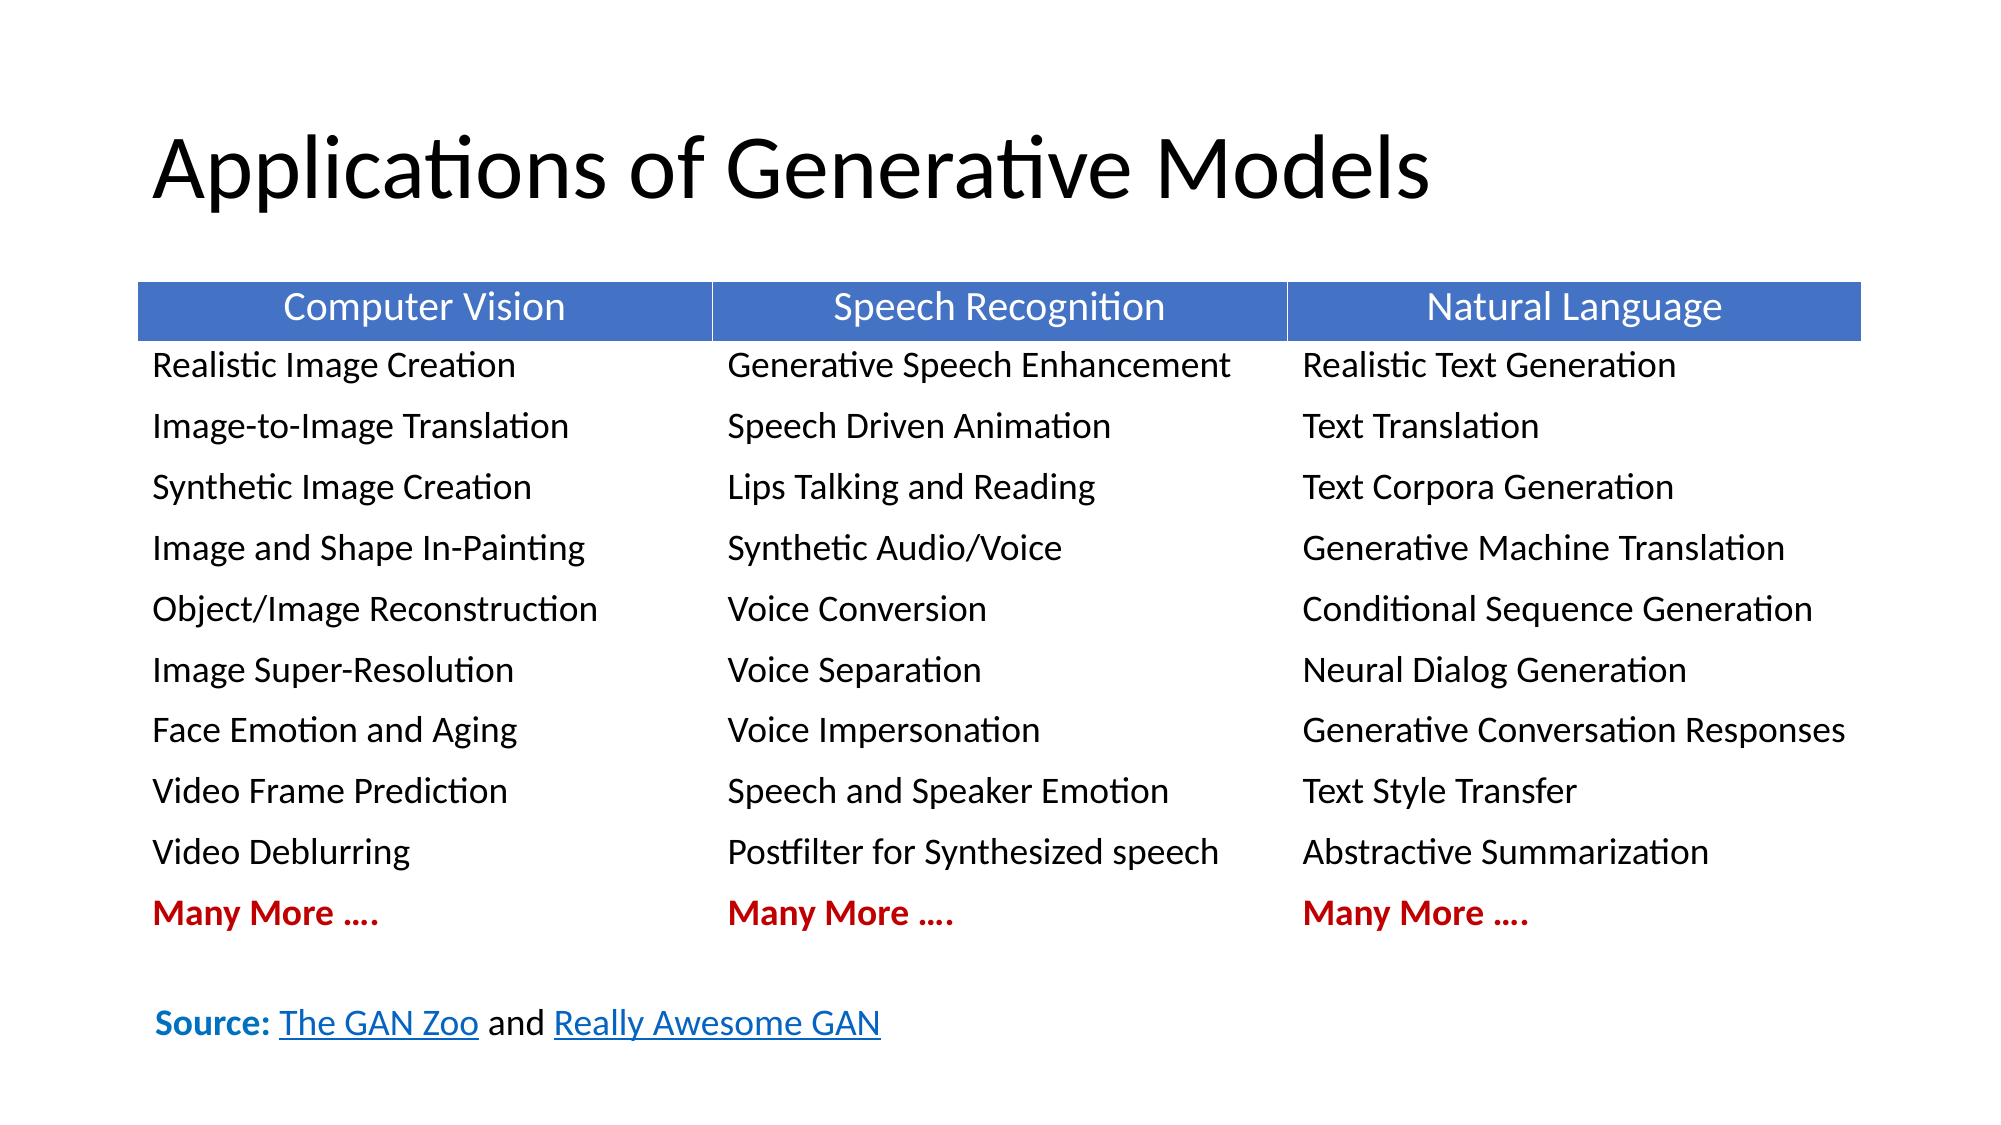

# Applications of Generative Models
| Computer Vision | Speech Recognition | Natural Language |
| --- | --- | --- |
| Realistic Image Creation | Generative Speech Enhancement | Realistic Text Generation |
| Image-to-Image Translation | Speech Driven Animation | Text Translation |
| Synthetic Image Creation | Lips Talking and Reading | Text Corpora Generation |
| Image and Shape In-Painting | Synthetic Audio/Voice | Generative Machine Translation |
| Object/Image Reconstruction | Voice Conversion | Conditional Sequence Generation |
| Image Super-Resolution | Voice Separation | Neural Dialog Generation |
| Face Emotion and Aging | Voice Impersonation | Generative Conversation Responses |
| Video Frame Prediction | Speech and Speaker Emotion | Text Style Transfer |
| Video Deblurring | Postfilter for Synthesized speech | Abstractive Summarization |
| Many More …. | Many More …. | Many More …. |
Source: The GAN Zoo and Really Awesome GAN